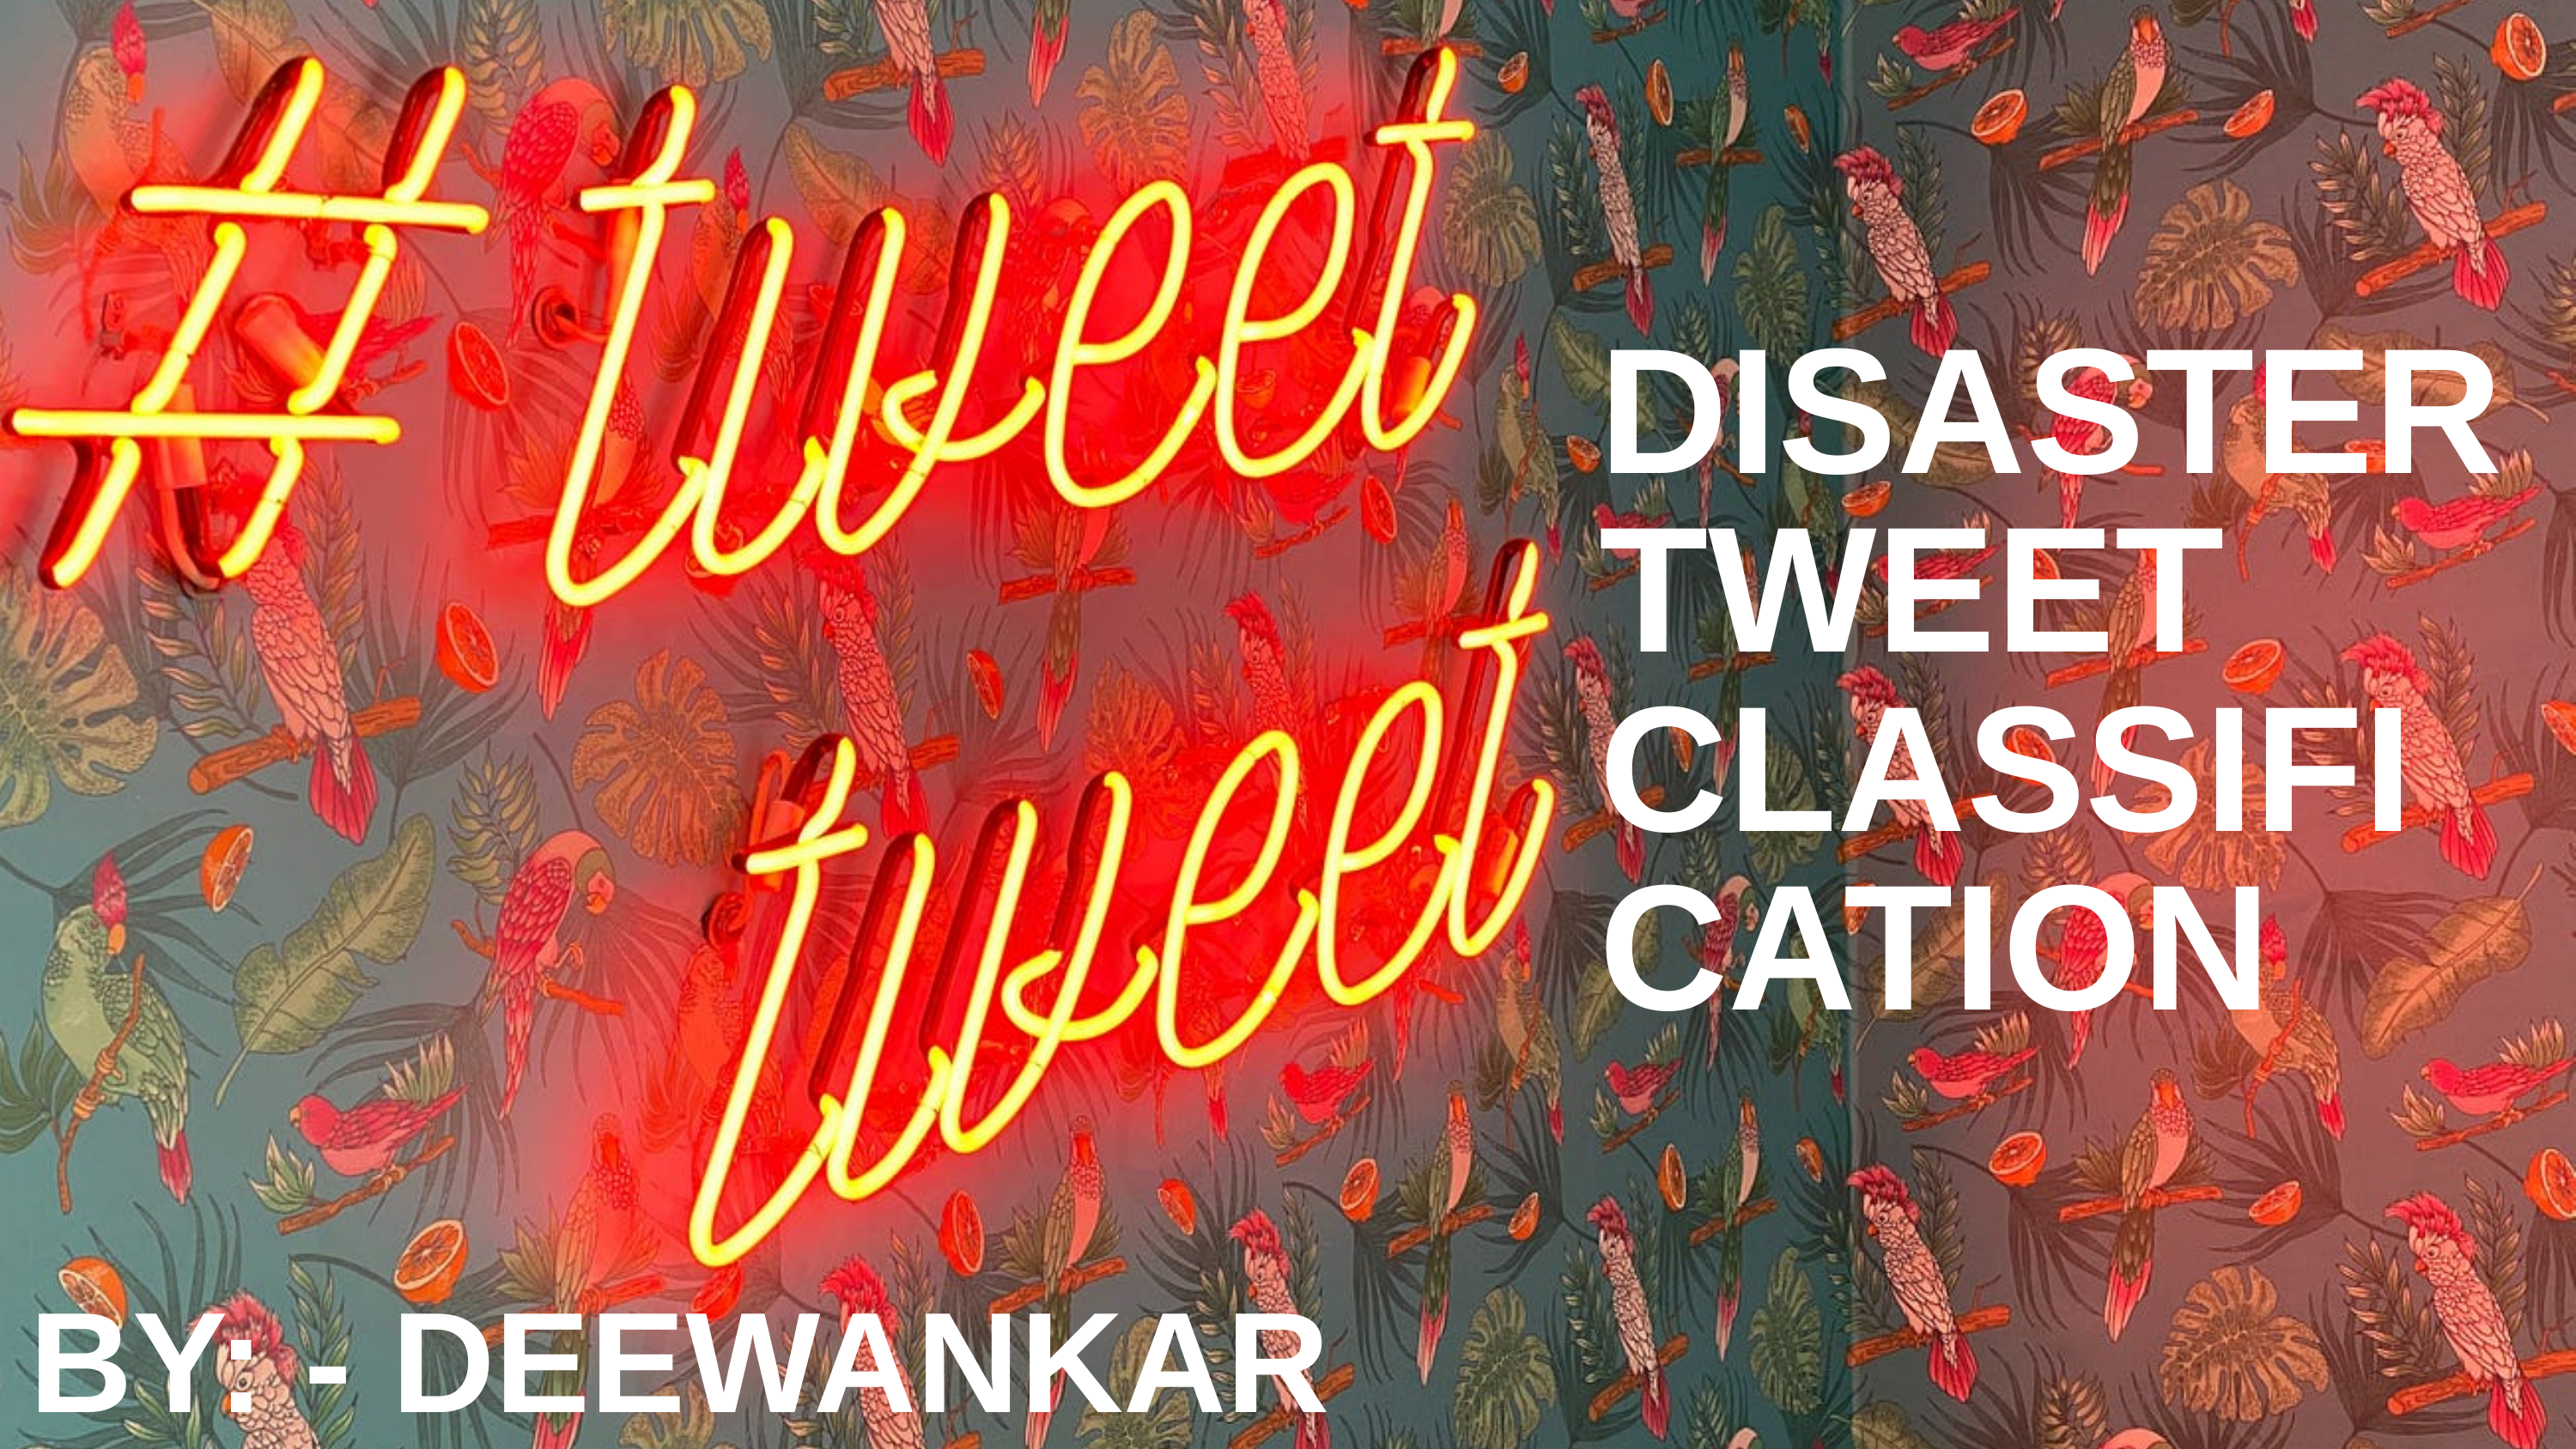

DISASTER TWEET CLASSIFICATION
BY: - DEEWANKAR SHARMA